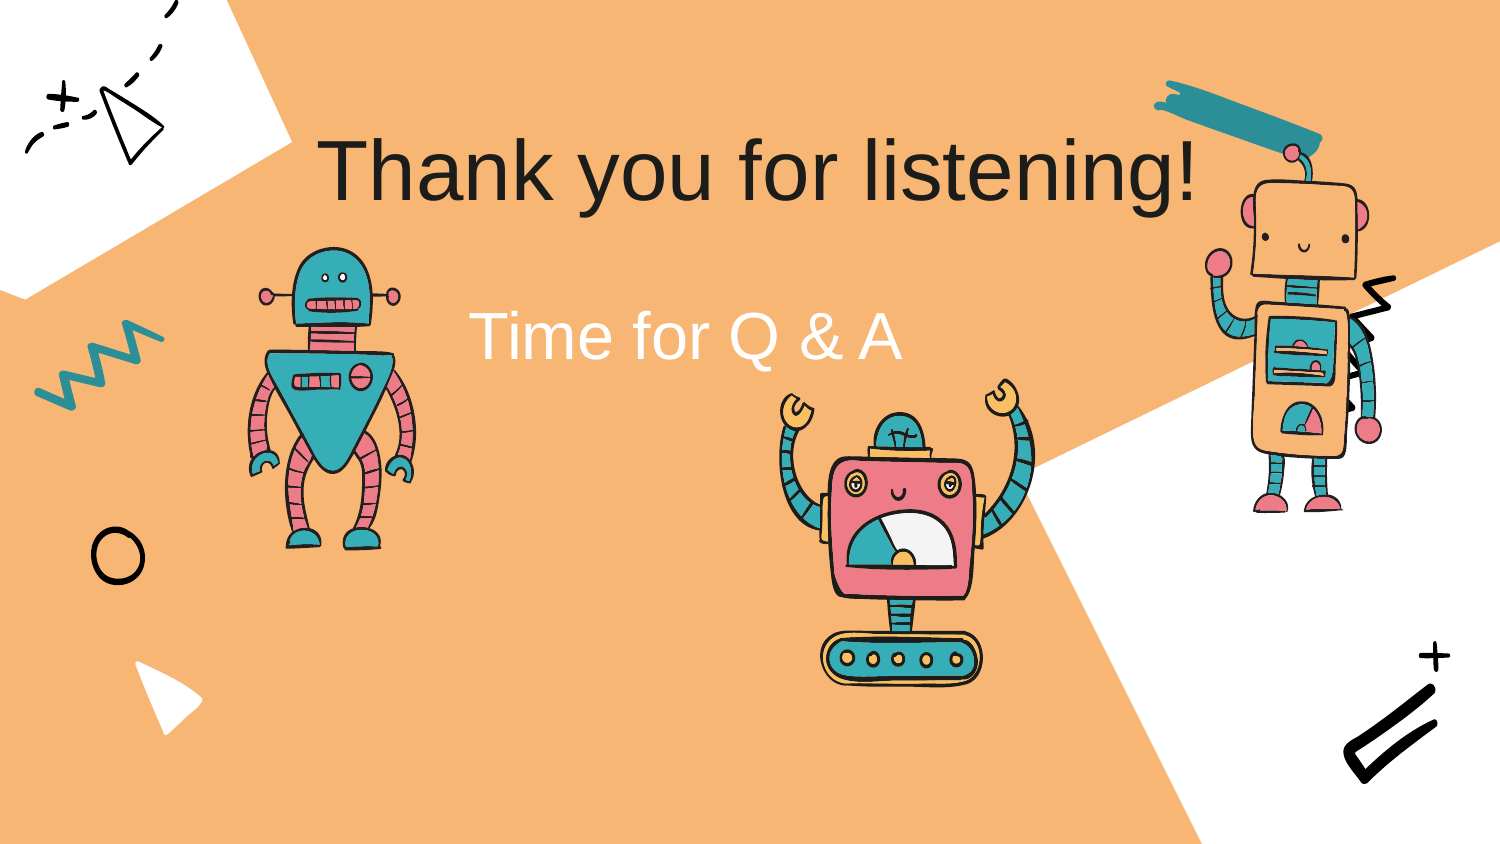

# Thank you for listening!

Time for Q & A